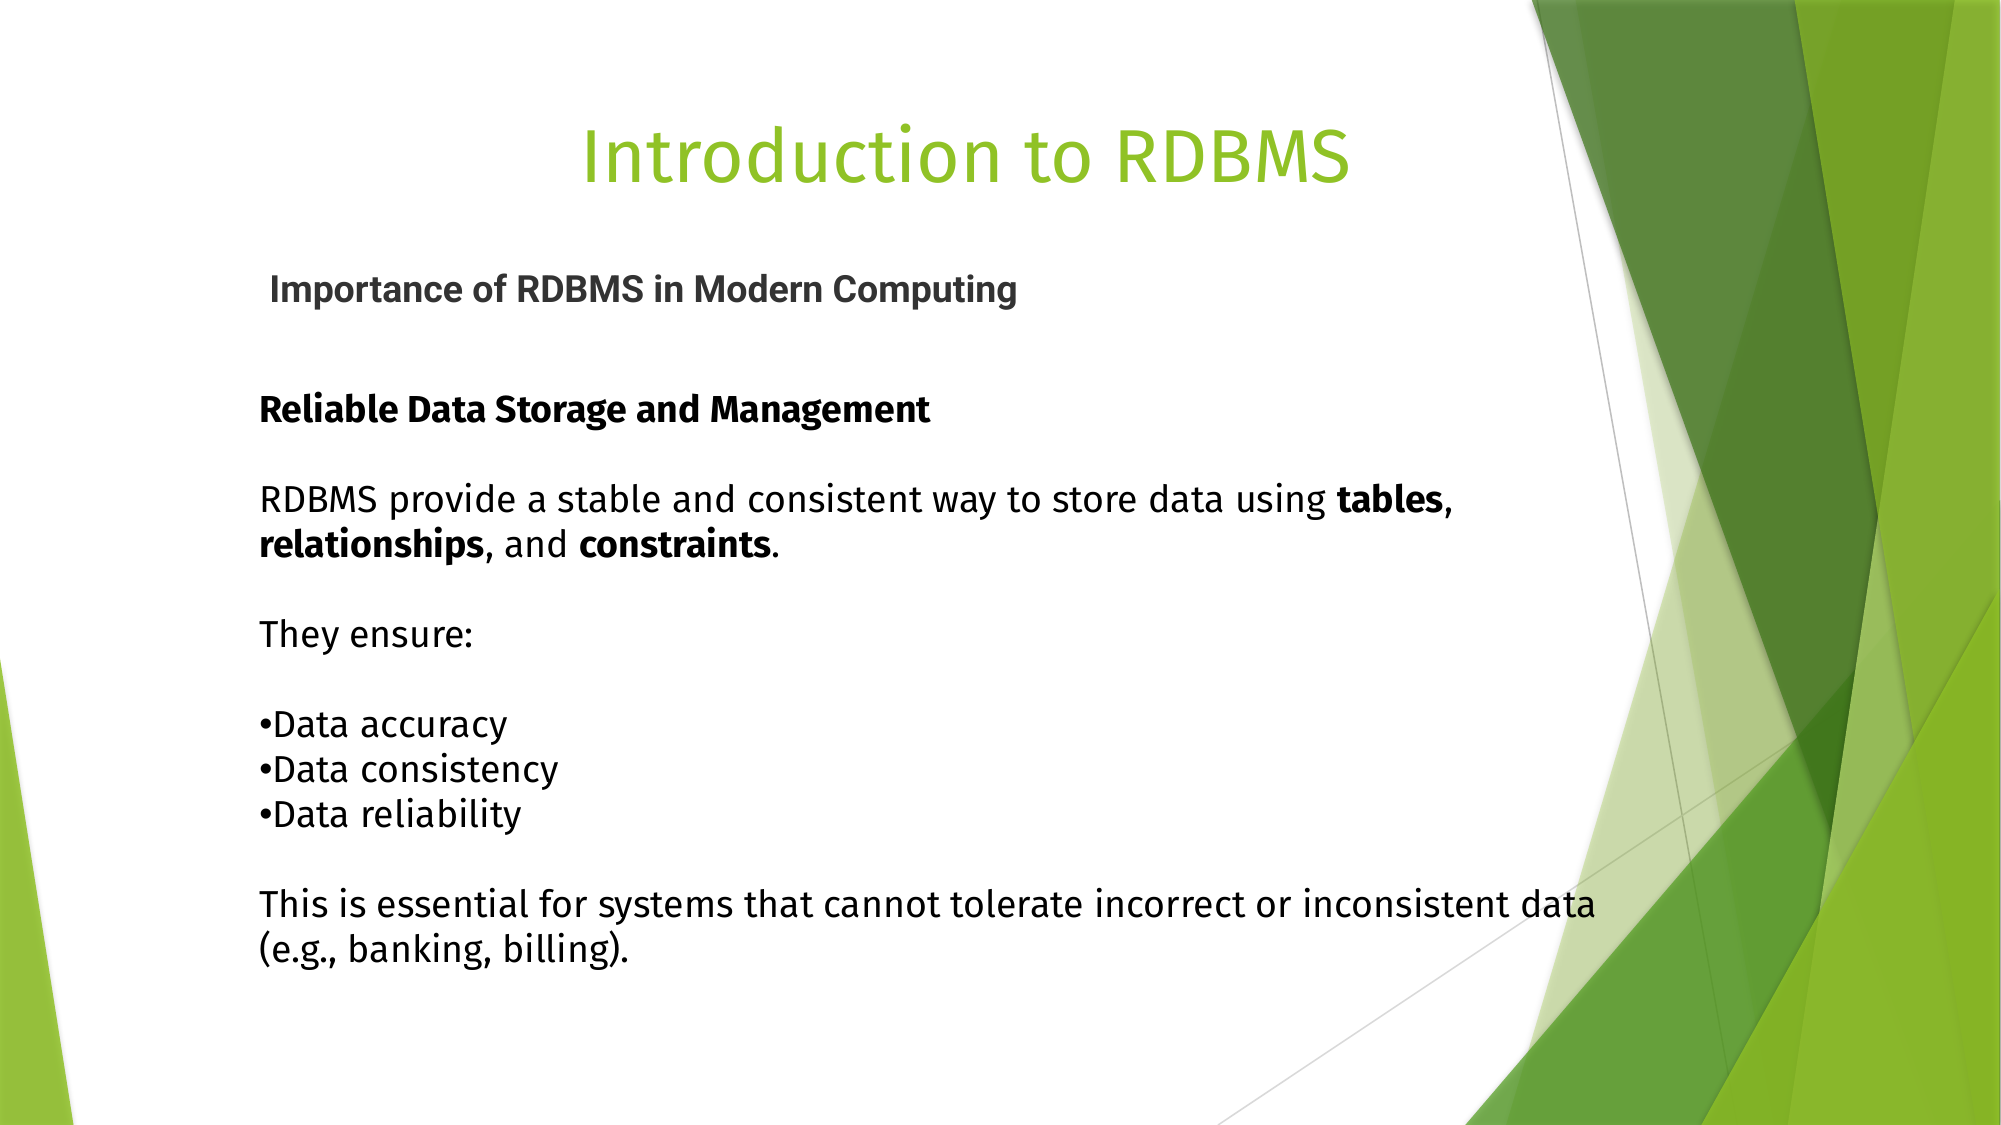

# Introduction to RDBMS
Importance of RDBMS in Modern Computing
Reliable Data Storage and Management

RDBMS provide a stable and consistent way to store data using tables, relationships, and constraints.
They ensure:

Data accuracy
Data consistency
Data reliability

This is essential for systems that cannot tolerate incorrect or inconsistent data (e.g., banking, billing).